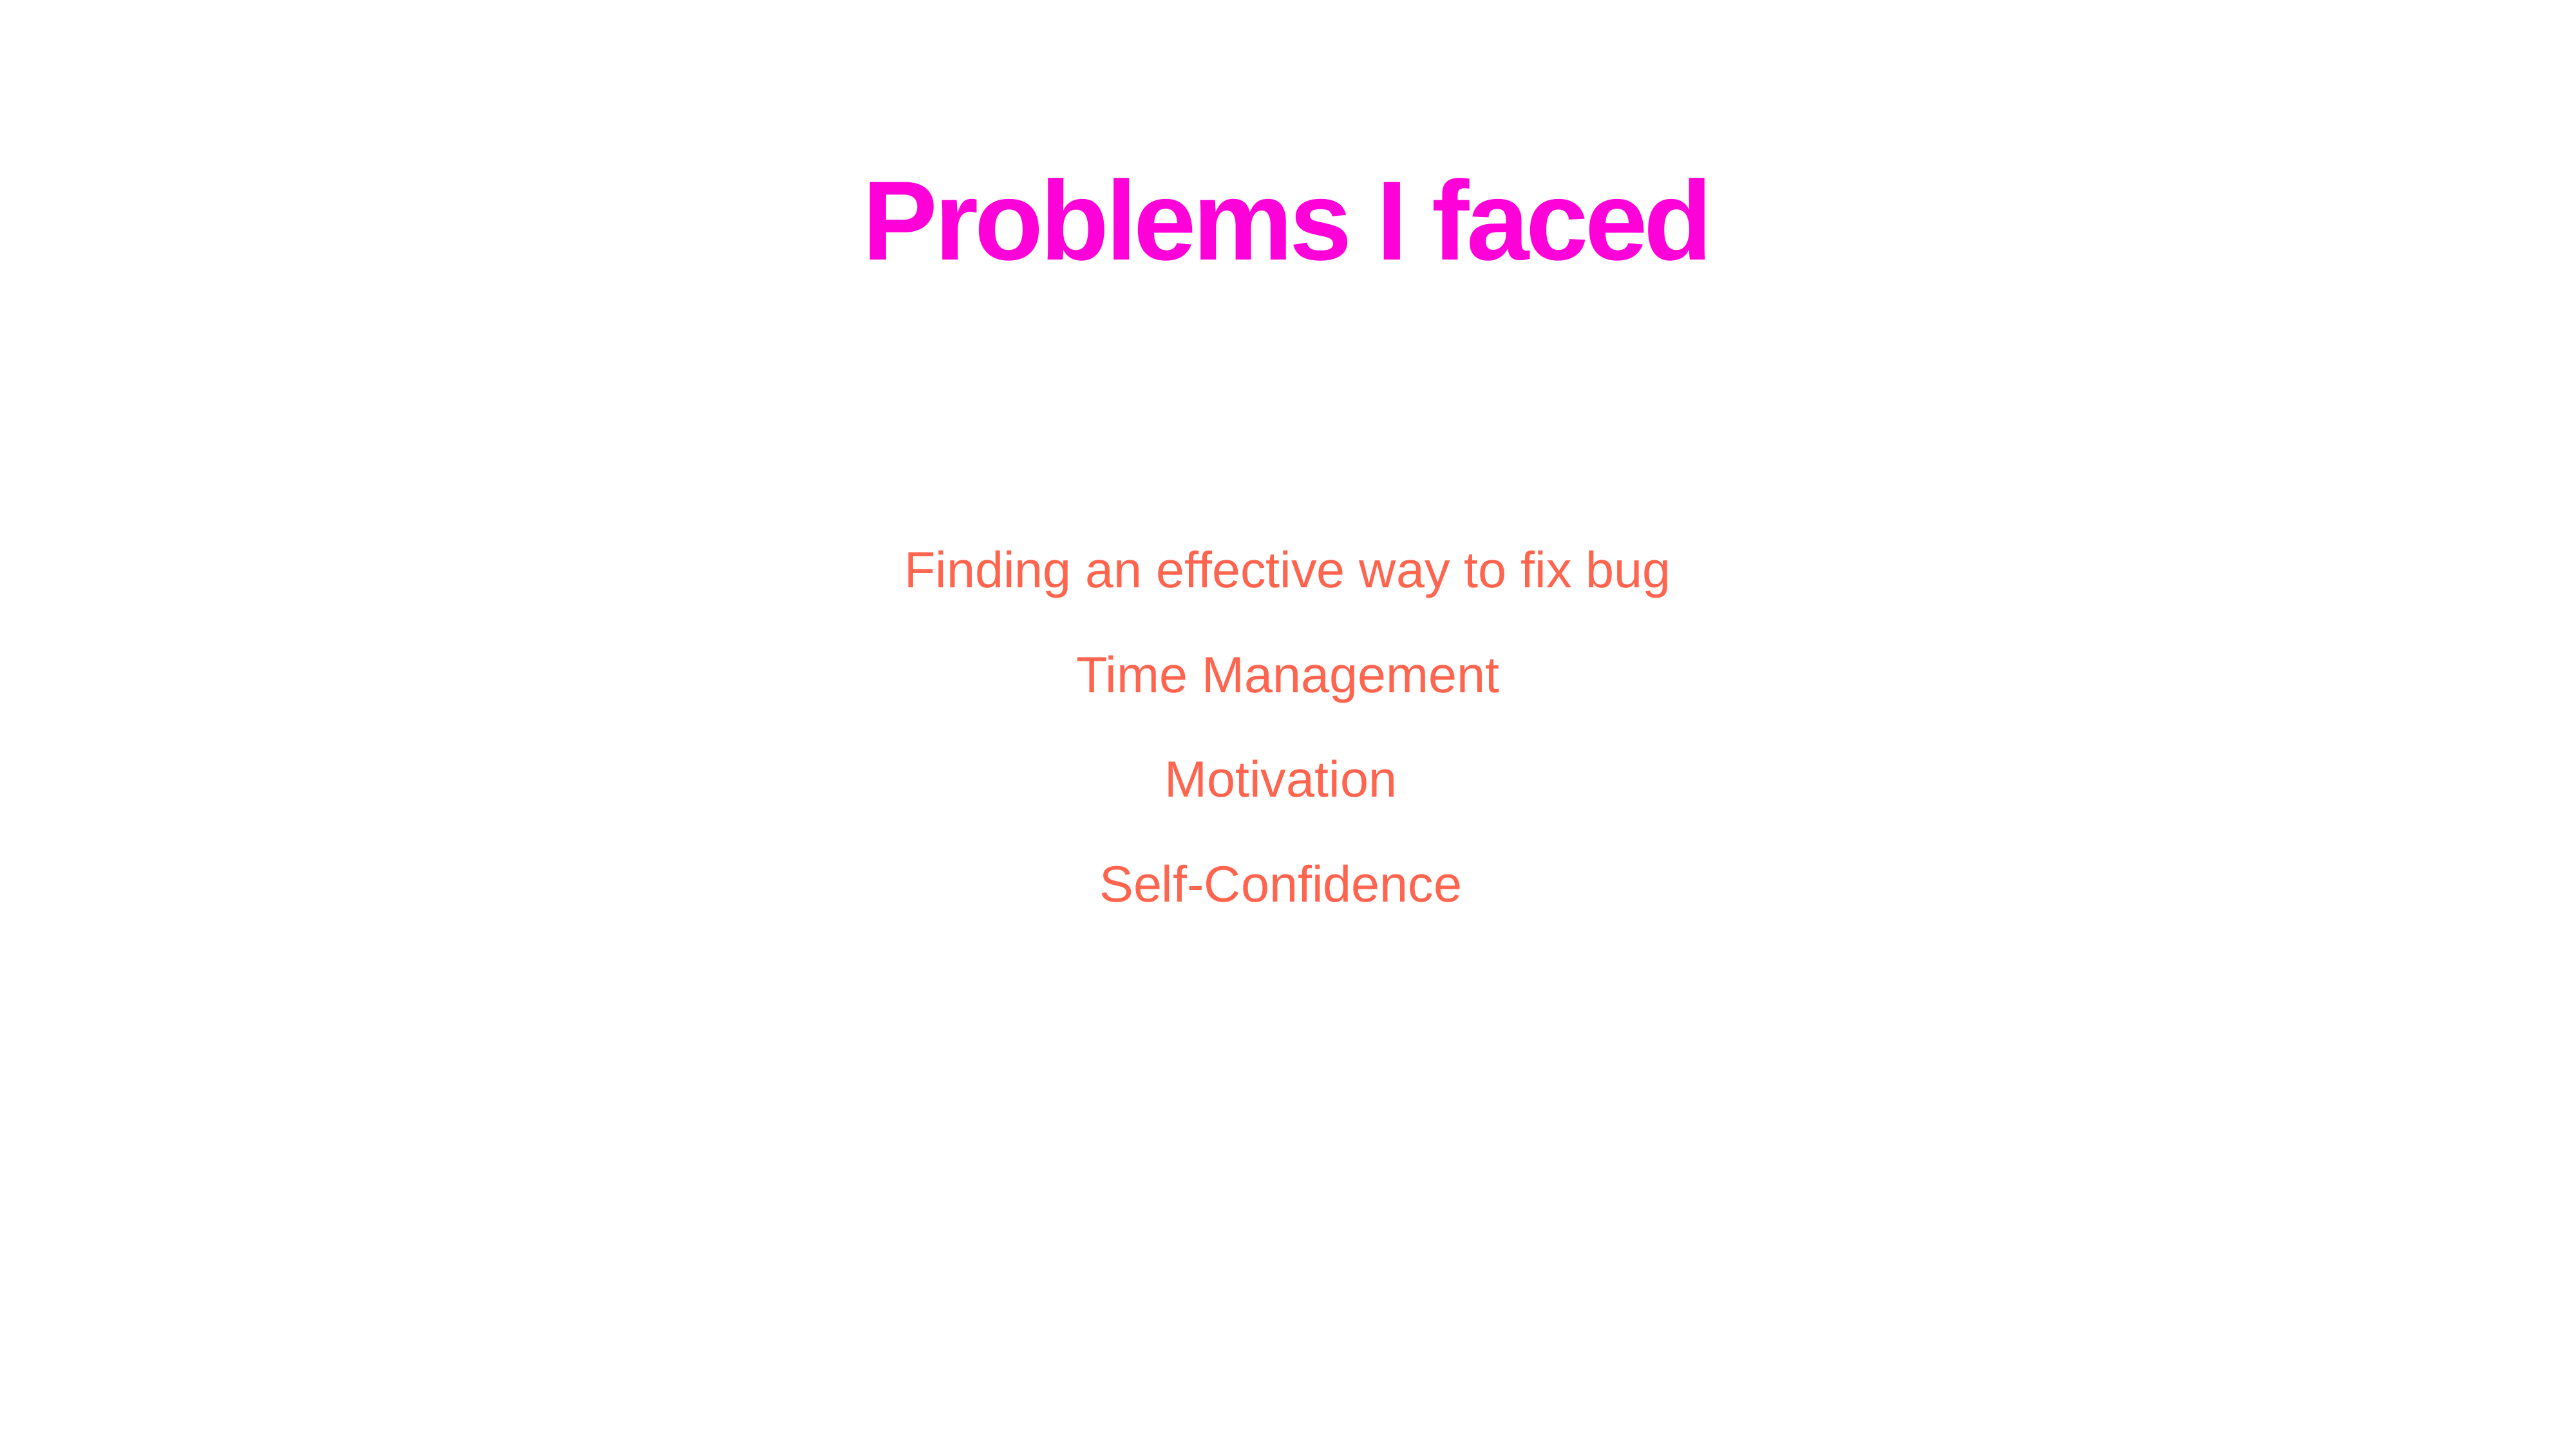

# Problems I faced
Finding an effective way to fix bug
Time Management
Motivation
Self-Confidence